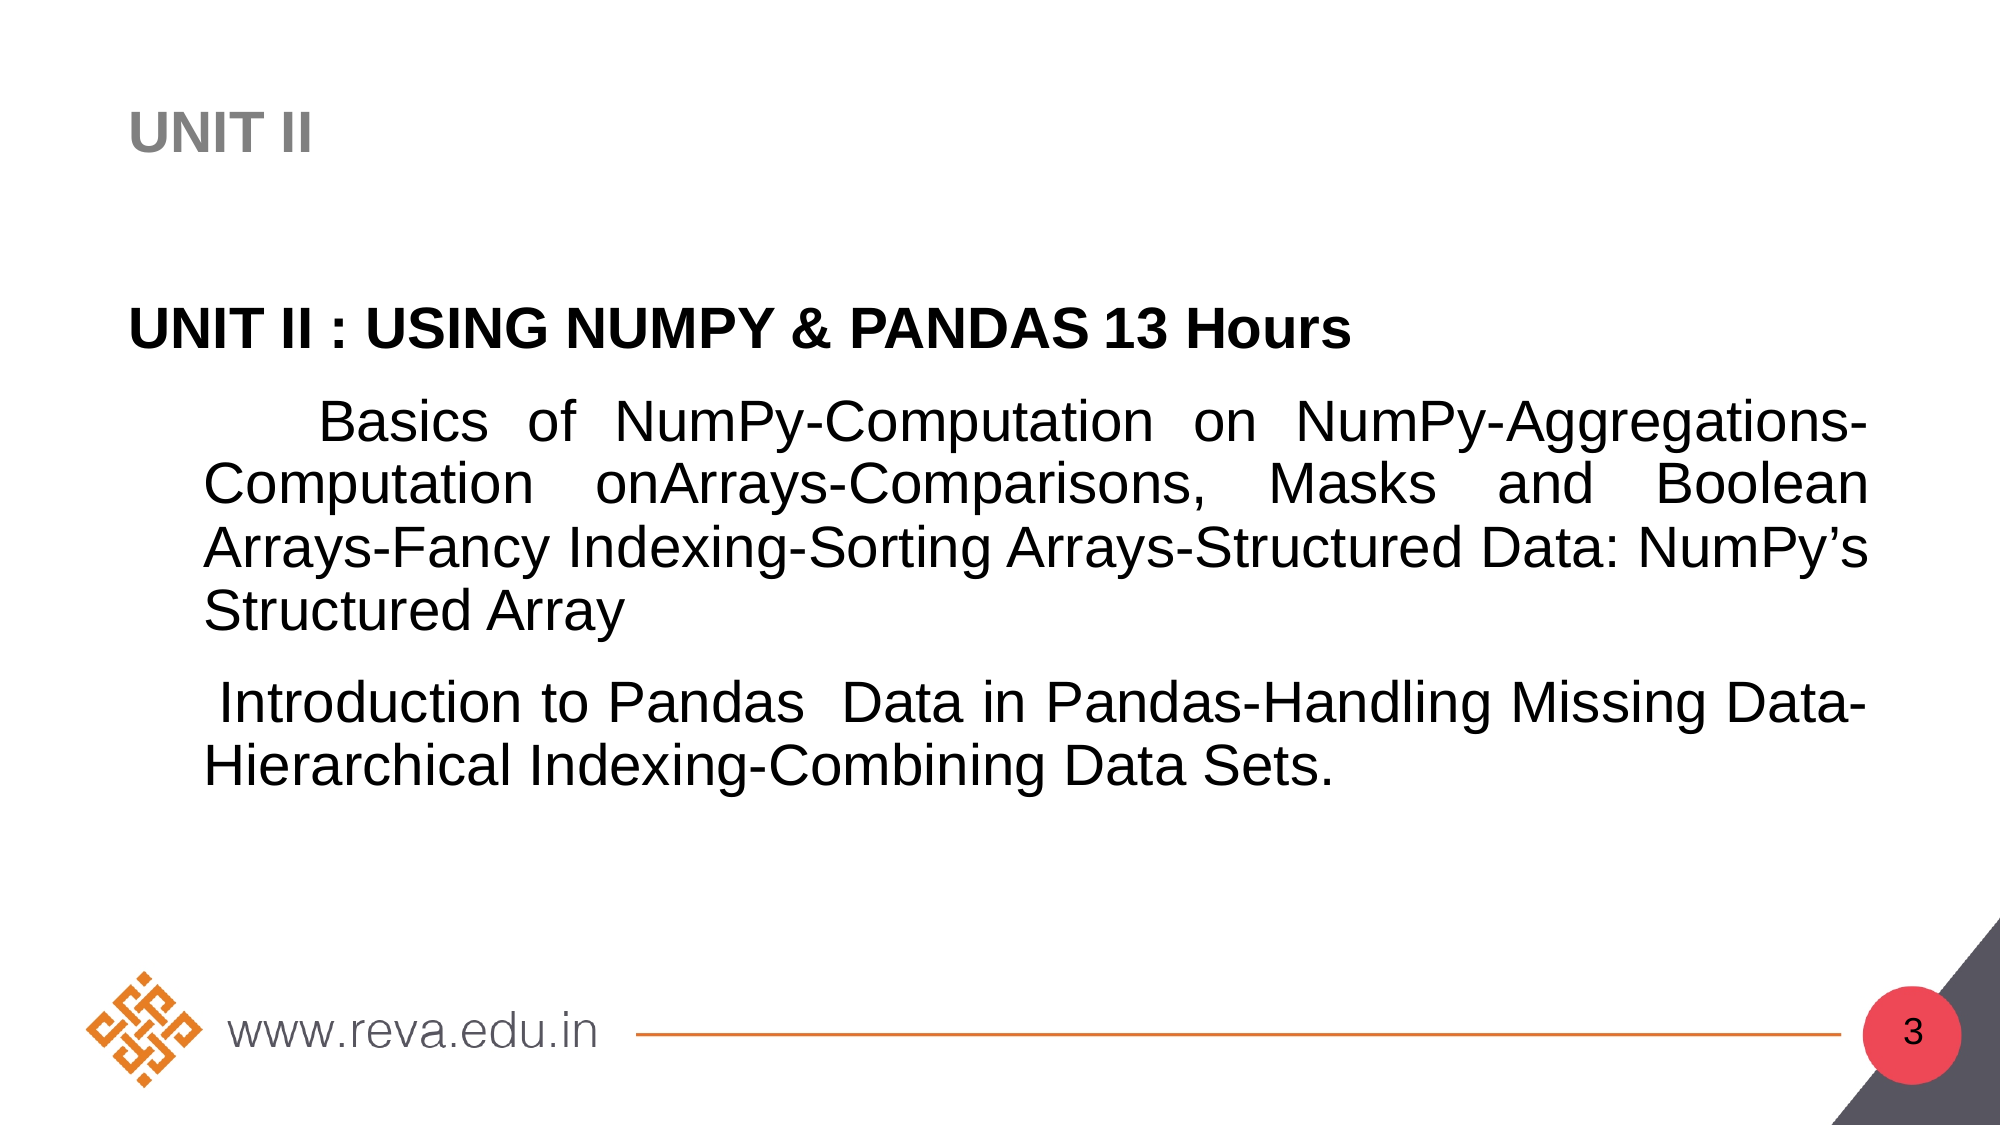

# UNIT II
UNIT II : USING NUMPY & PANDAS	13 Hours
     Basics of NumPy-Computation on NumPy-Aggregations-Computation onArrays-Comparisons, Masks and Boolean Arrays-Fancy Indexing-Sorting Arrays-Structured Data: NumPy’s Structured Array
     Introduction to Pandas  Data in Pandas-Handling Missing Data-Hierarchical Indexing-Combining Data Sets.
3